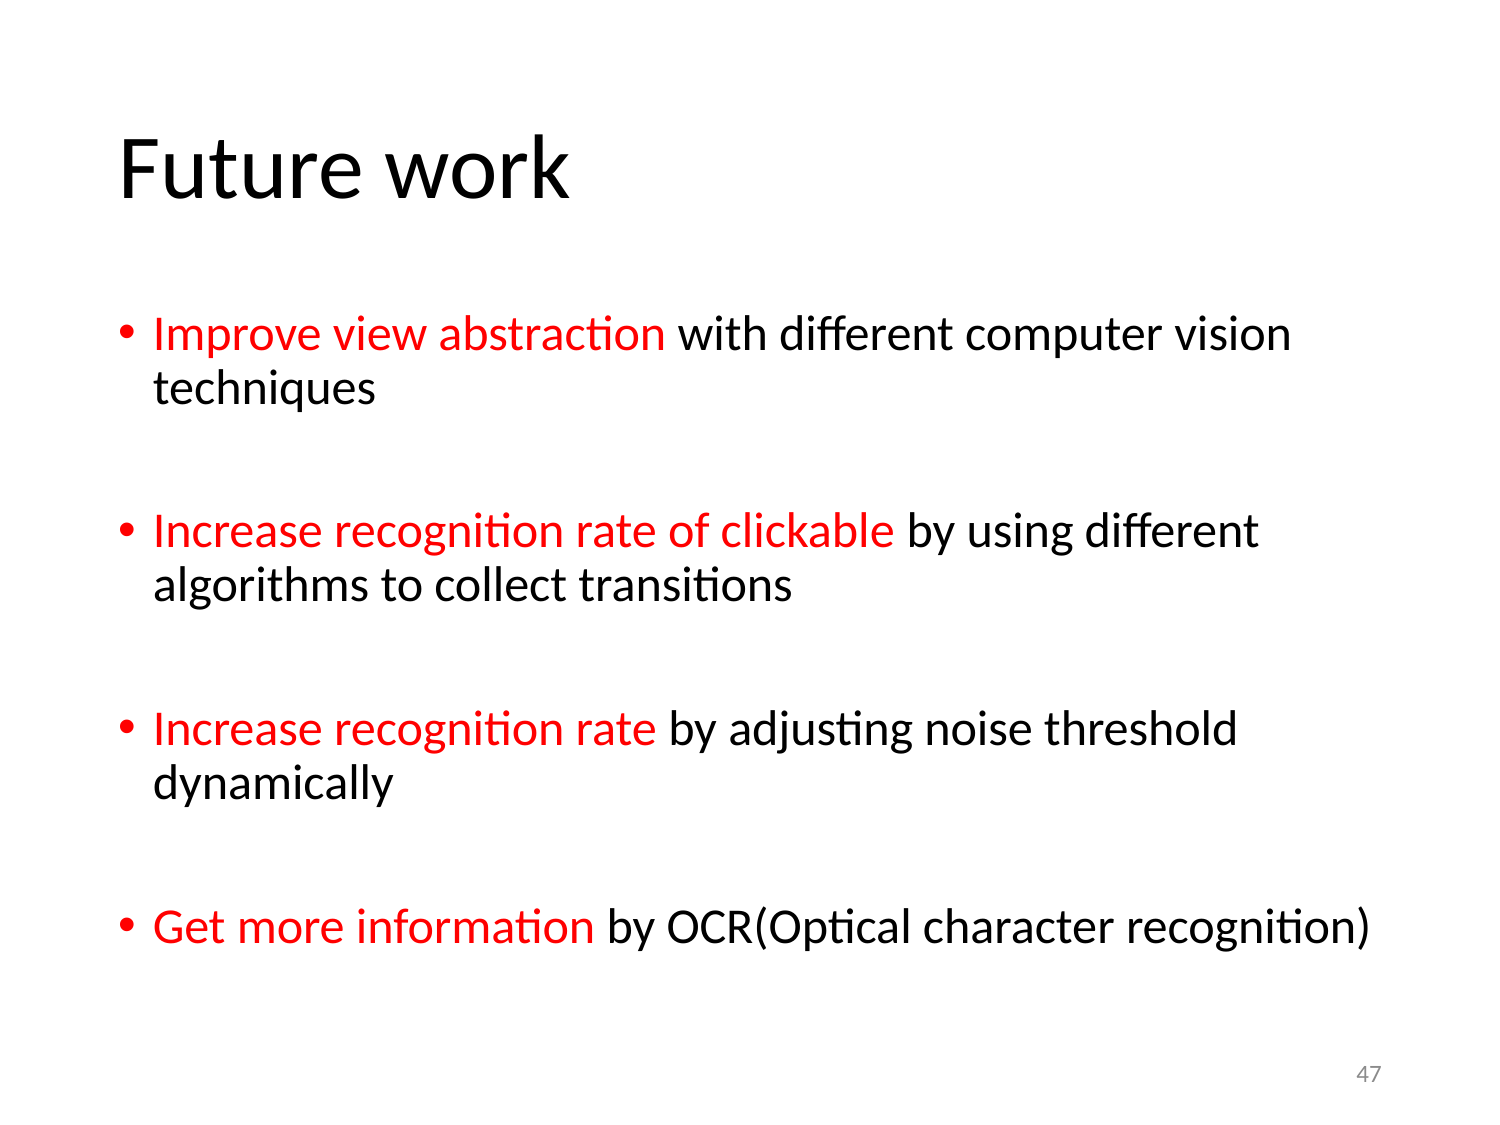

# Future work
Improve view abstraction with different computer vision techniques

Increase recognition rate of clickable by using different algorithms to collect transitions

Increase recognition rate by adjusting noise threshold dynamically

Get more information by OCR(Optical character recognition)

47